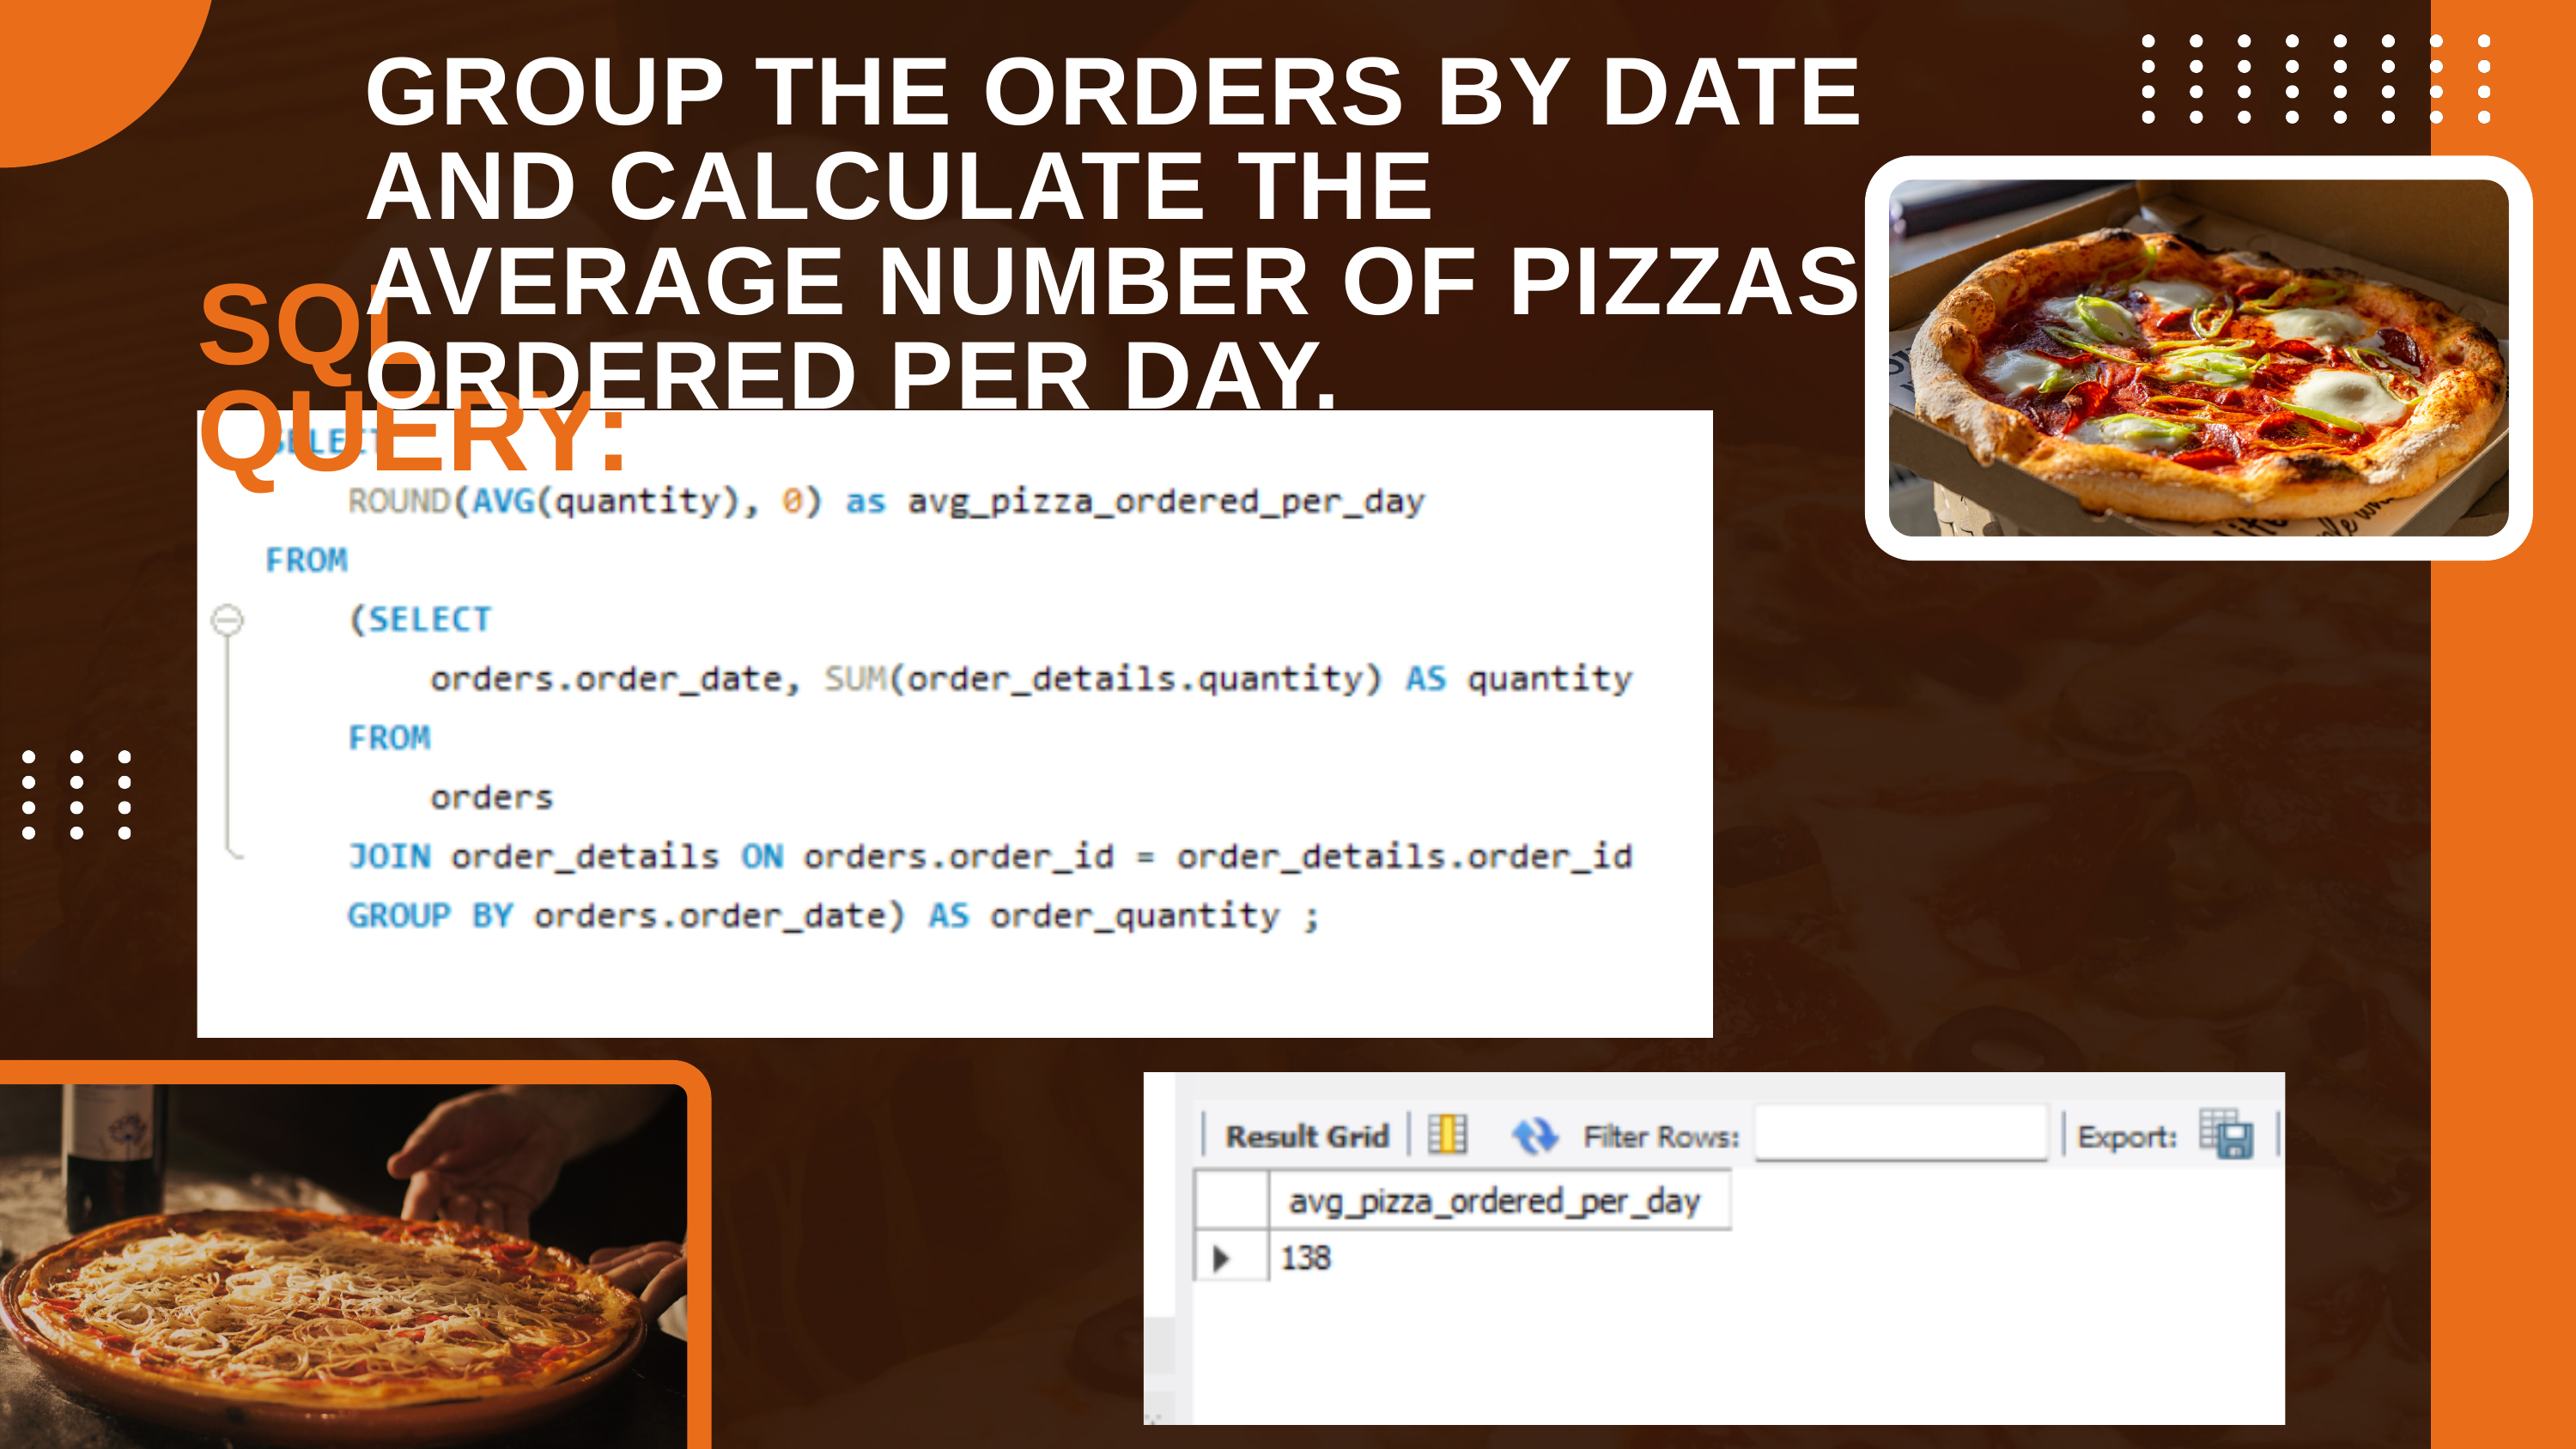

GROUP THE ORDERS BY DATE AND CALCULATE THE AVERAGE NUMBER OF PIZZAS ORDERED PER DAY.

SQL QUERY: